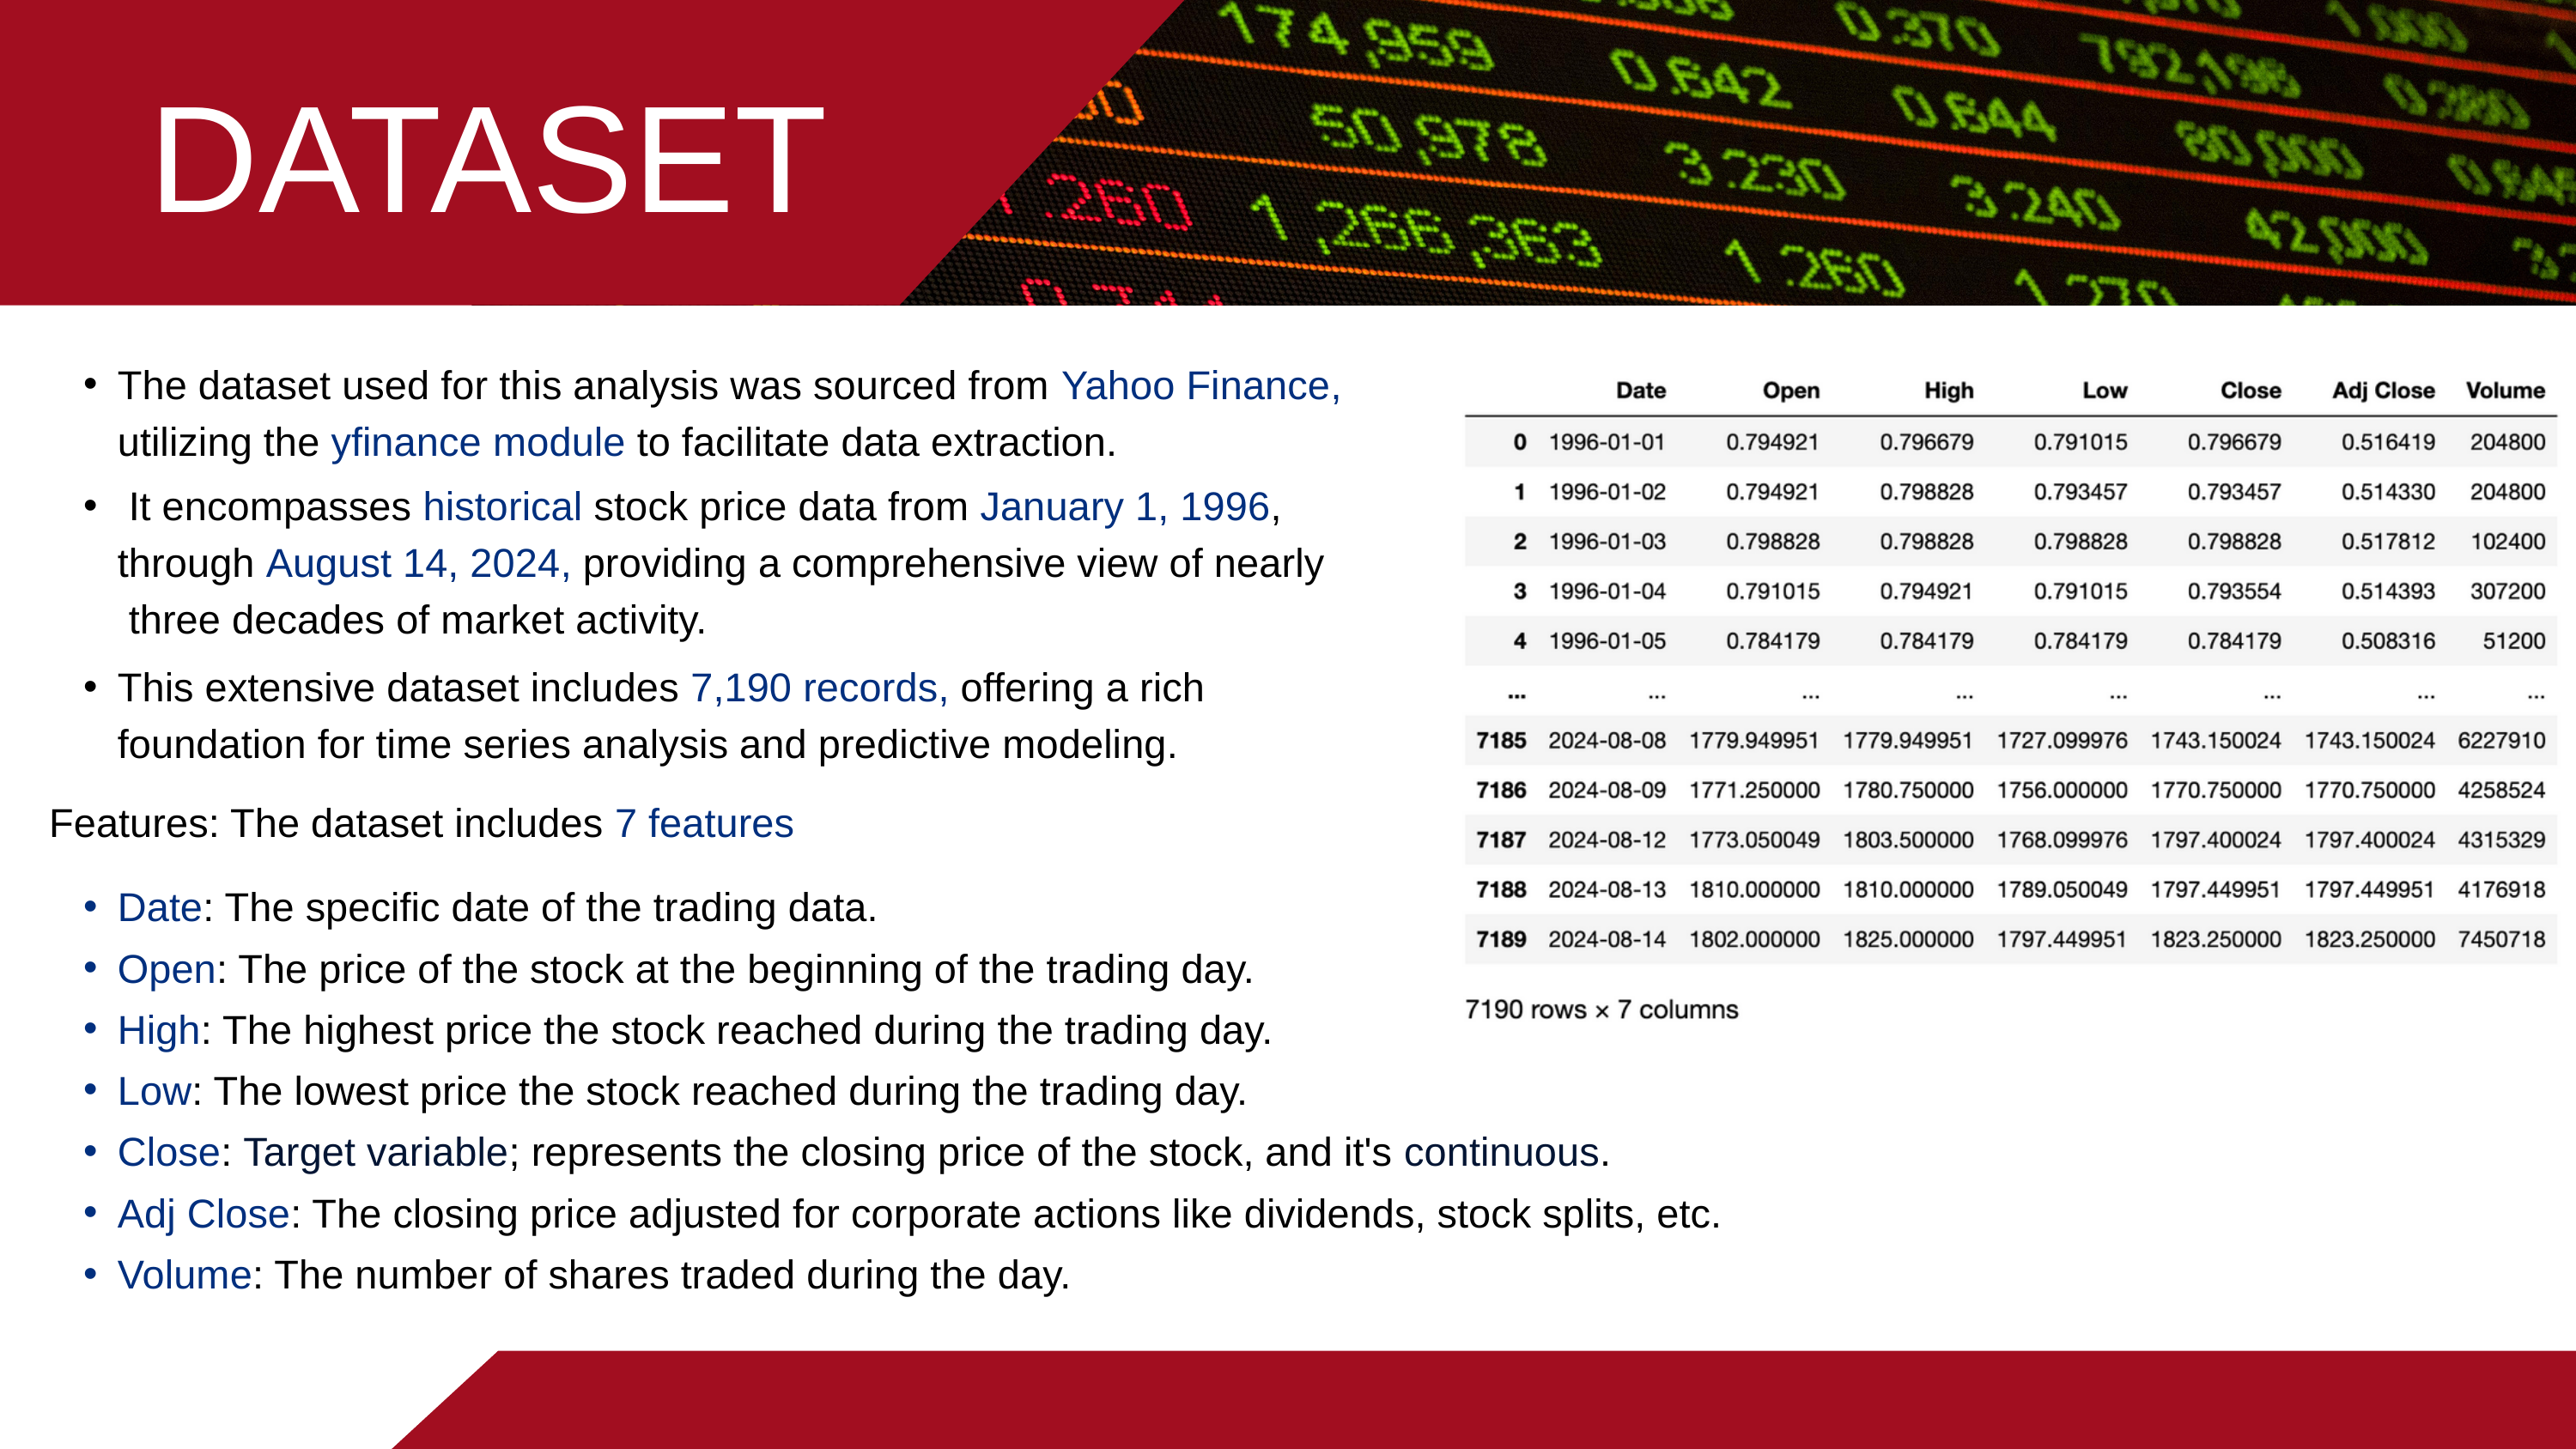

DATASET
The dataset used for this analysis was sourced from Yahoo Finance,                                  utilizing the yfinance module to facilitate data extraction.

 It encompasses historical stock price data from January 1, 1996,                                        through August 14, 2024, providing a comprehensive view of nearly                                        three decades of market activity.

This extensive dataset includes 7,190 records, offering a rich                                           foundation for time series analysis and predictive modeling.

Features: The dataset includes 7 features

Date: The specific date of the trading data.
Open: The price of the stock at the beginning of the trading day.
High: The highest price the stock reached during the trading day.
Low: The lowest price the stock reached during the trading day.
Close: Target variable; represents the closing price of the stock, and it's continuous.
Adj Close: The closing price adjusted for corporate actions like dividends, stock splits, etc.
Volume: The number of shares traded during the day.